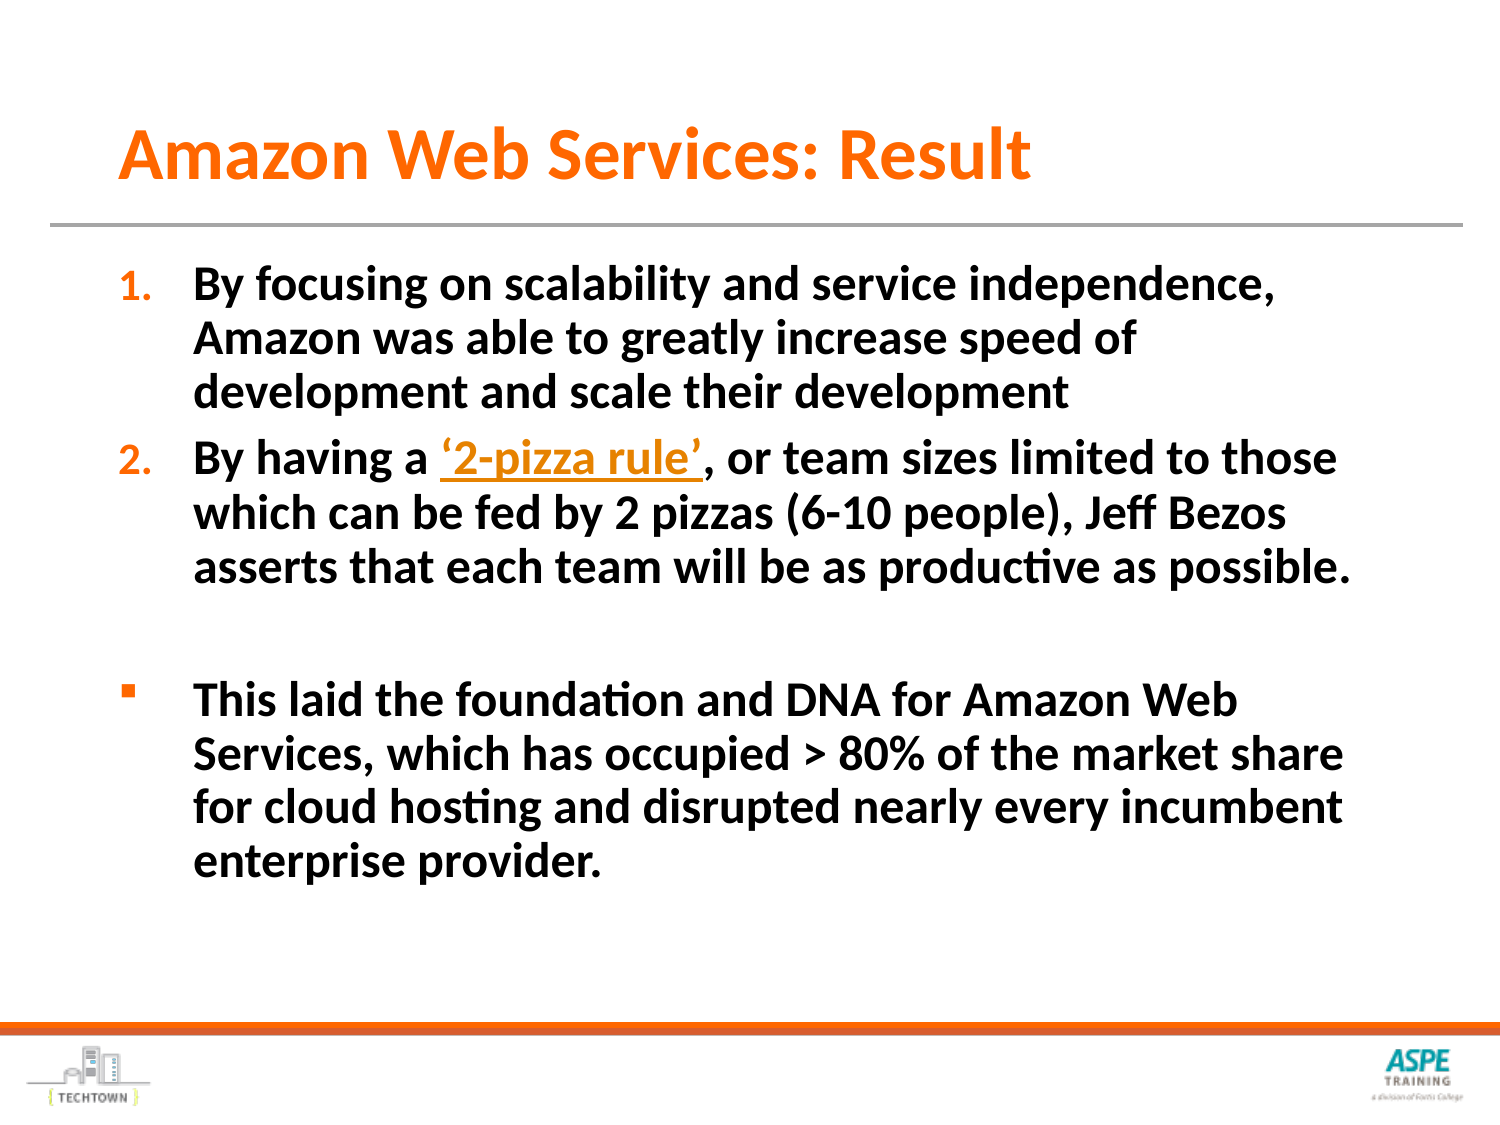

# Amazon Web Services: Result
By focusing on scalability and service independence, Amazon was able to greatly increase speed of development and scale their development
By having a ‘2-pizza rule’, or team sizes limited to those which can be fed by 2 pizzas (6-10 people), Jeff Bezos asserts that each team will be as productive as possible.

This laid the foundation and DNA for Amazon Web Services, which has occupied > 80% of the market share for cloud hosting and disrupted nearly every incumbent enterprise provider.